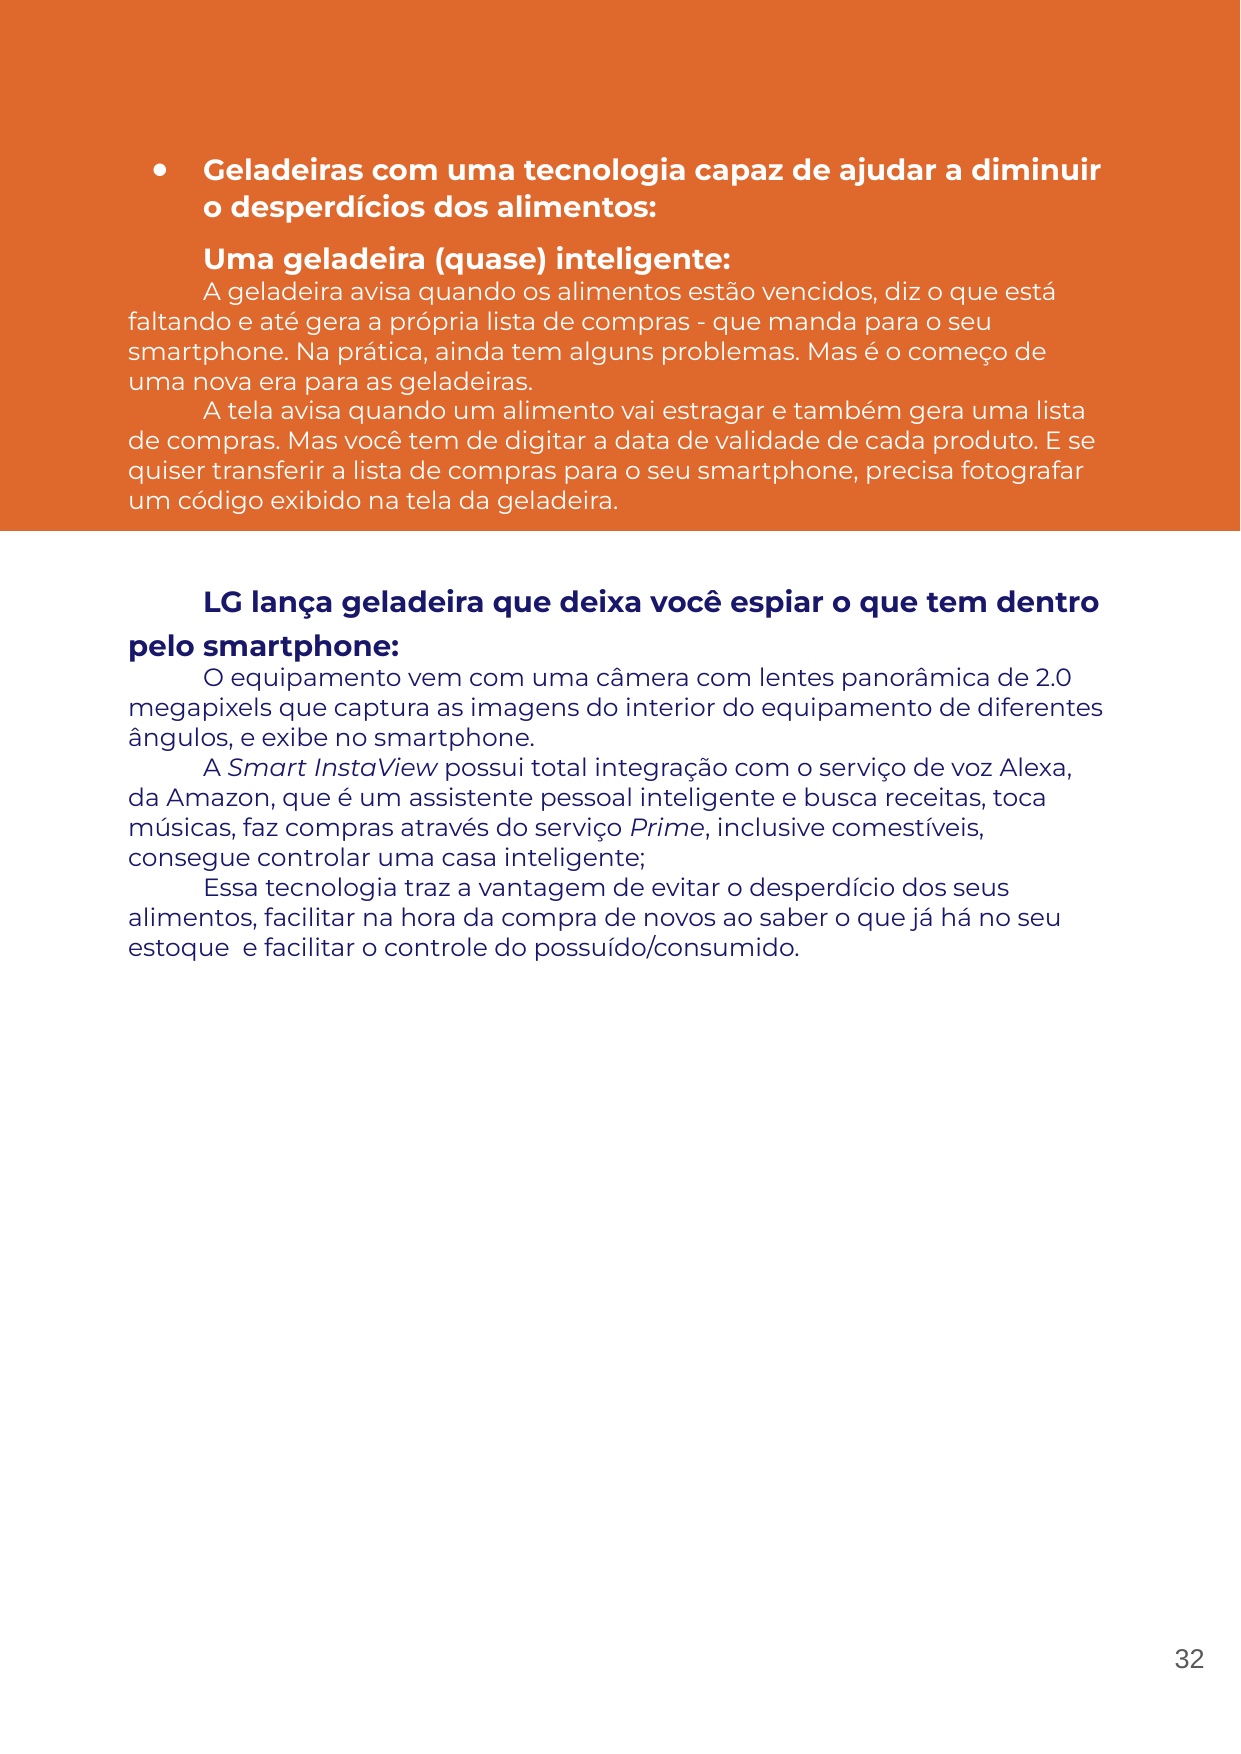

Geladeiras com uma tecnologia capaz de ajudar a diminuir o desperdícios dos alimentos:
Uma geladeira (quase) inteligente:
A geladeira avisa quando os alimentos estão vencidos, diz o que está faltando e até gera a própria lista de compras - que manda para o seu smartphone. Na prática, ainda tem alguns problemas. Mas é o começo de uma nova era para as geladeiras.
A tela avisa quando um alimento vai estragar e também gera uma lista de compras. Mas você tem de digitar a data de validade de cada produto. E se quiser transferir a lista de compras para o seu smartphone, precisa fotografar um código exibido na tela da geladeira.

LG lança geladeira que deixa você espiar o que tem dentro pelo smartphone:
O equipamento vem com uma câmera com lentes panorâmica de 2.0 megapixels que captura as imagens do interior do equipamento de diferentes ângulos, e exibe no smartphone.
A Smart InstaView possui total integração com o serviço de voz Alexa, da Amazon, que é um assistente pessoal inteligente e busca receitas, toca músicas, faz compras através do serviço Prime, inclusive comestíveis, consegue controlar uma casa inteligente;
Essa tecnologia traz a vantagem de evitar o desperdício dos seus alimentos, facilitar na hora da compra de novos ao saber o que já há no seu estoque  e facilitar o controle do possuído/consumido.

32